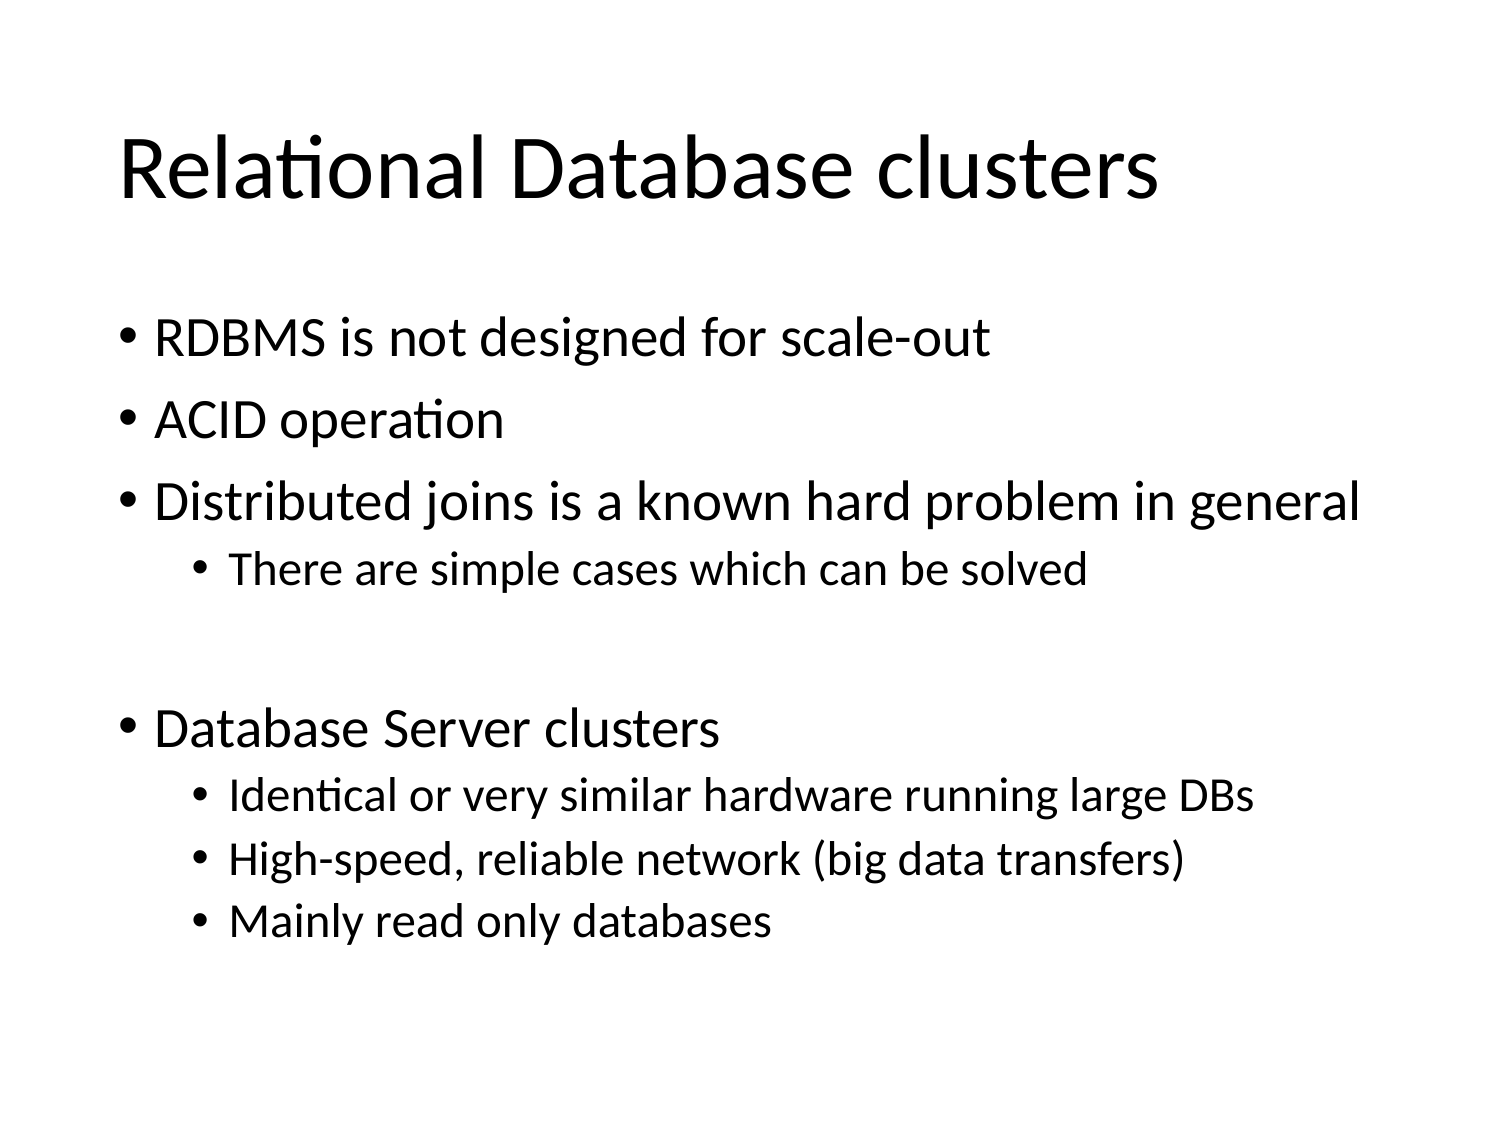

# Relational Database clusters
RDBMS is not designed for scale-out
ACID operation
Distributed joins is a known hard problem in general
There are simple cases which can be solved

Database Server clusters
Identical or very similar hardware running large DBs
High-speed, reliable network (big data transfers)
Mainly read only databases